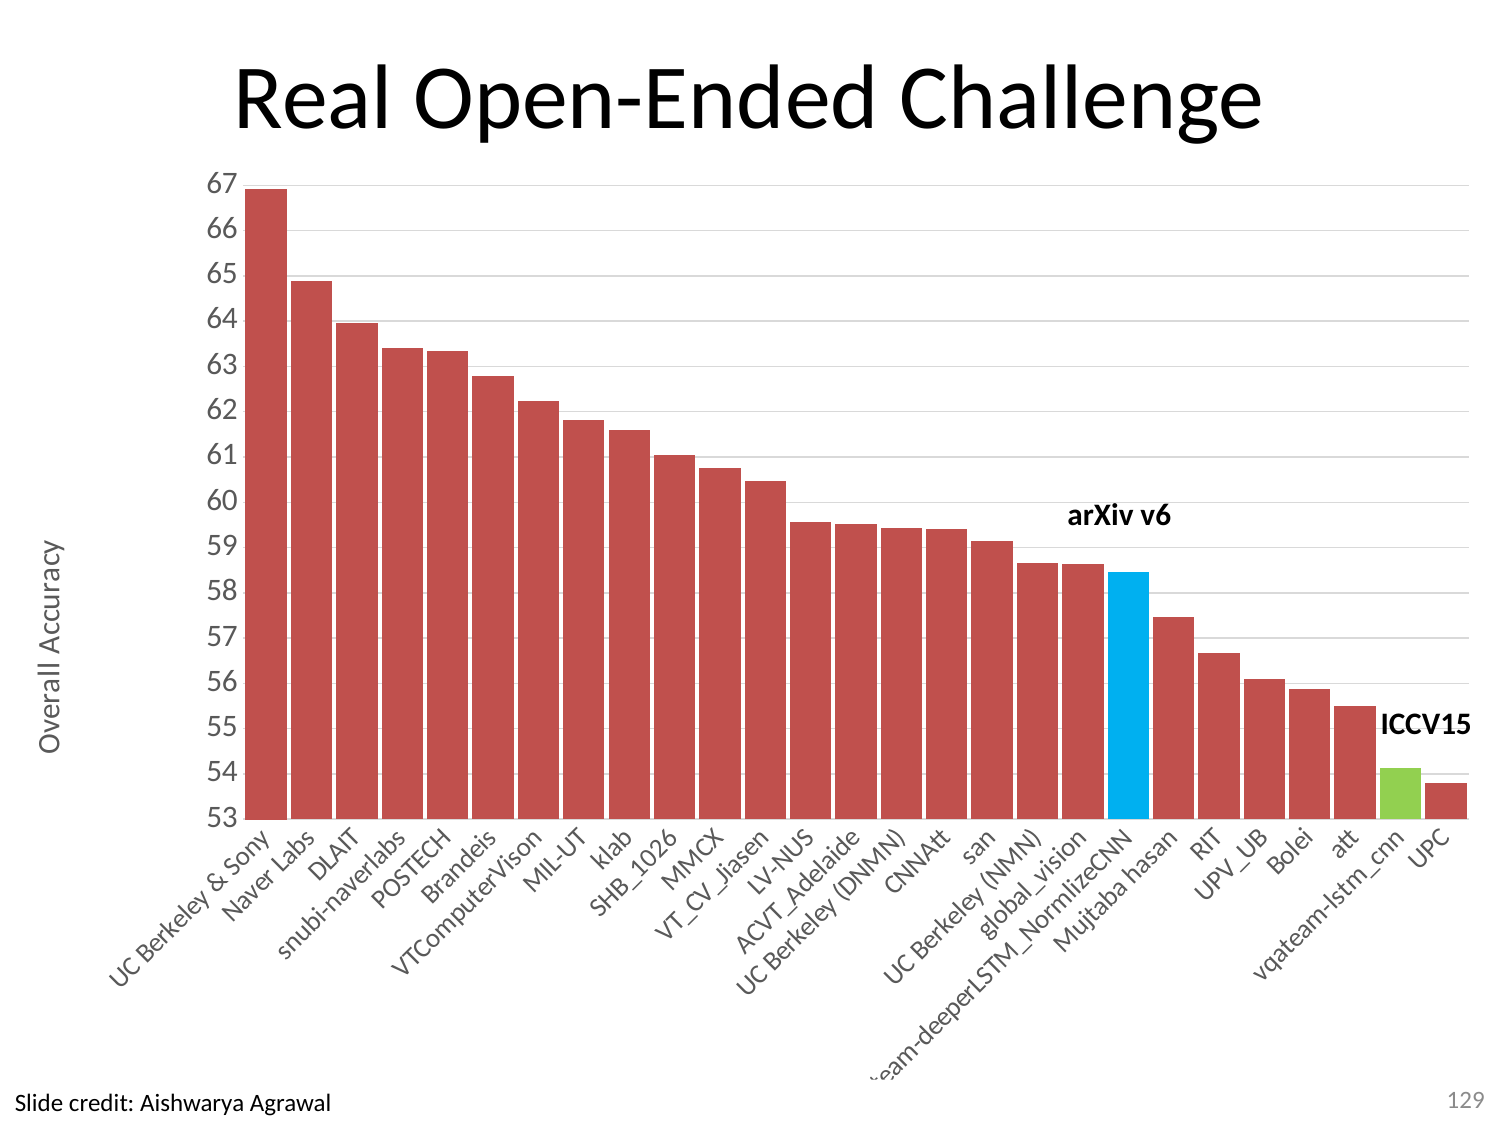

# Real Open-Ended Challenge

### Chart

| Category | Overall |
|---|---|
| UC Berkeley & Sony | 66.9 |
| Naver Labs | 64.89 |
| DLAIT | 63.97 |
| snubi-naverlabs | 63.4 |
| POSTECH | 63.35 |
| Brandeis | 62.8 |
| VTComputerVison | 62.23 |
| MIL-UT | 61.82 |
| klab | 61.59 |
| SHB_1026 | 61.05 |
| MMCX | 60.76 |
| VT_CV_Jiasen | 60.46 |
| LV-NUS | 59.56 |
| ACVT_Adelaide | 59.51 |
| UC Berkeley (DNMN) | 59.43 |
| CNNAtt | 59.4 |
| san | 59.14 |
| UC Berkeley (NMN) | 58.65 |
| global_vision | 58.63 |
| vqateam-deeperLSTM_NormlizeCNN | 58.45 |
| Mujtaba hasan | 57.47 |
| RIT | 56.68 |
| UPV_UB | 56.1 |
| Bolei | 55.88 |
| att | 55.49 |
| vqateam-lstm_cnn | 54.14 |
| UPC | 53.8 |
arXiv v6
ICCV15
129
Slide credit: Aishwarya Agrawal